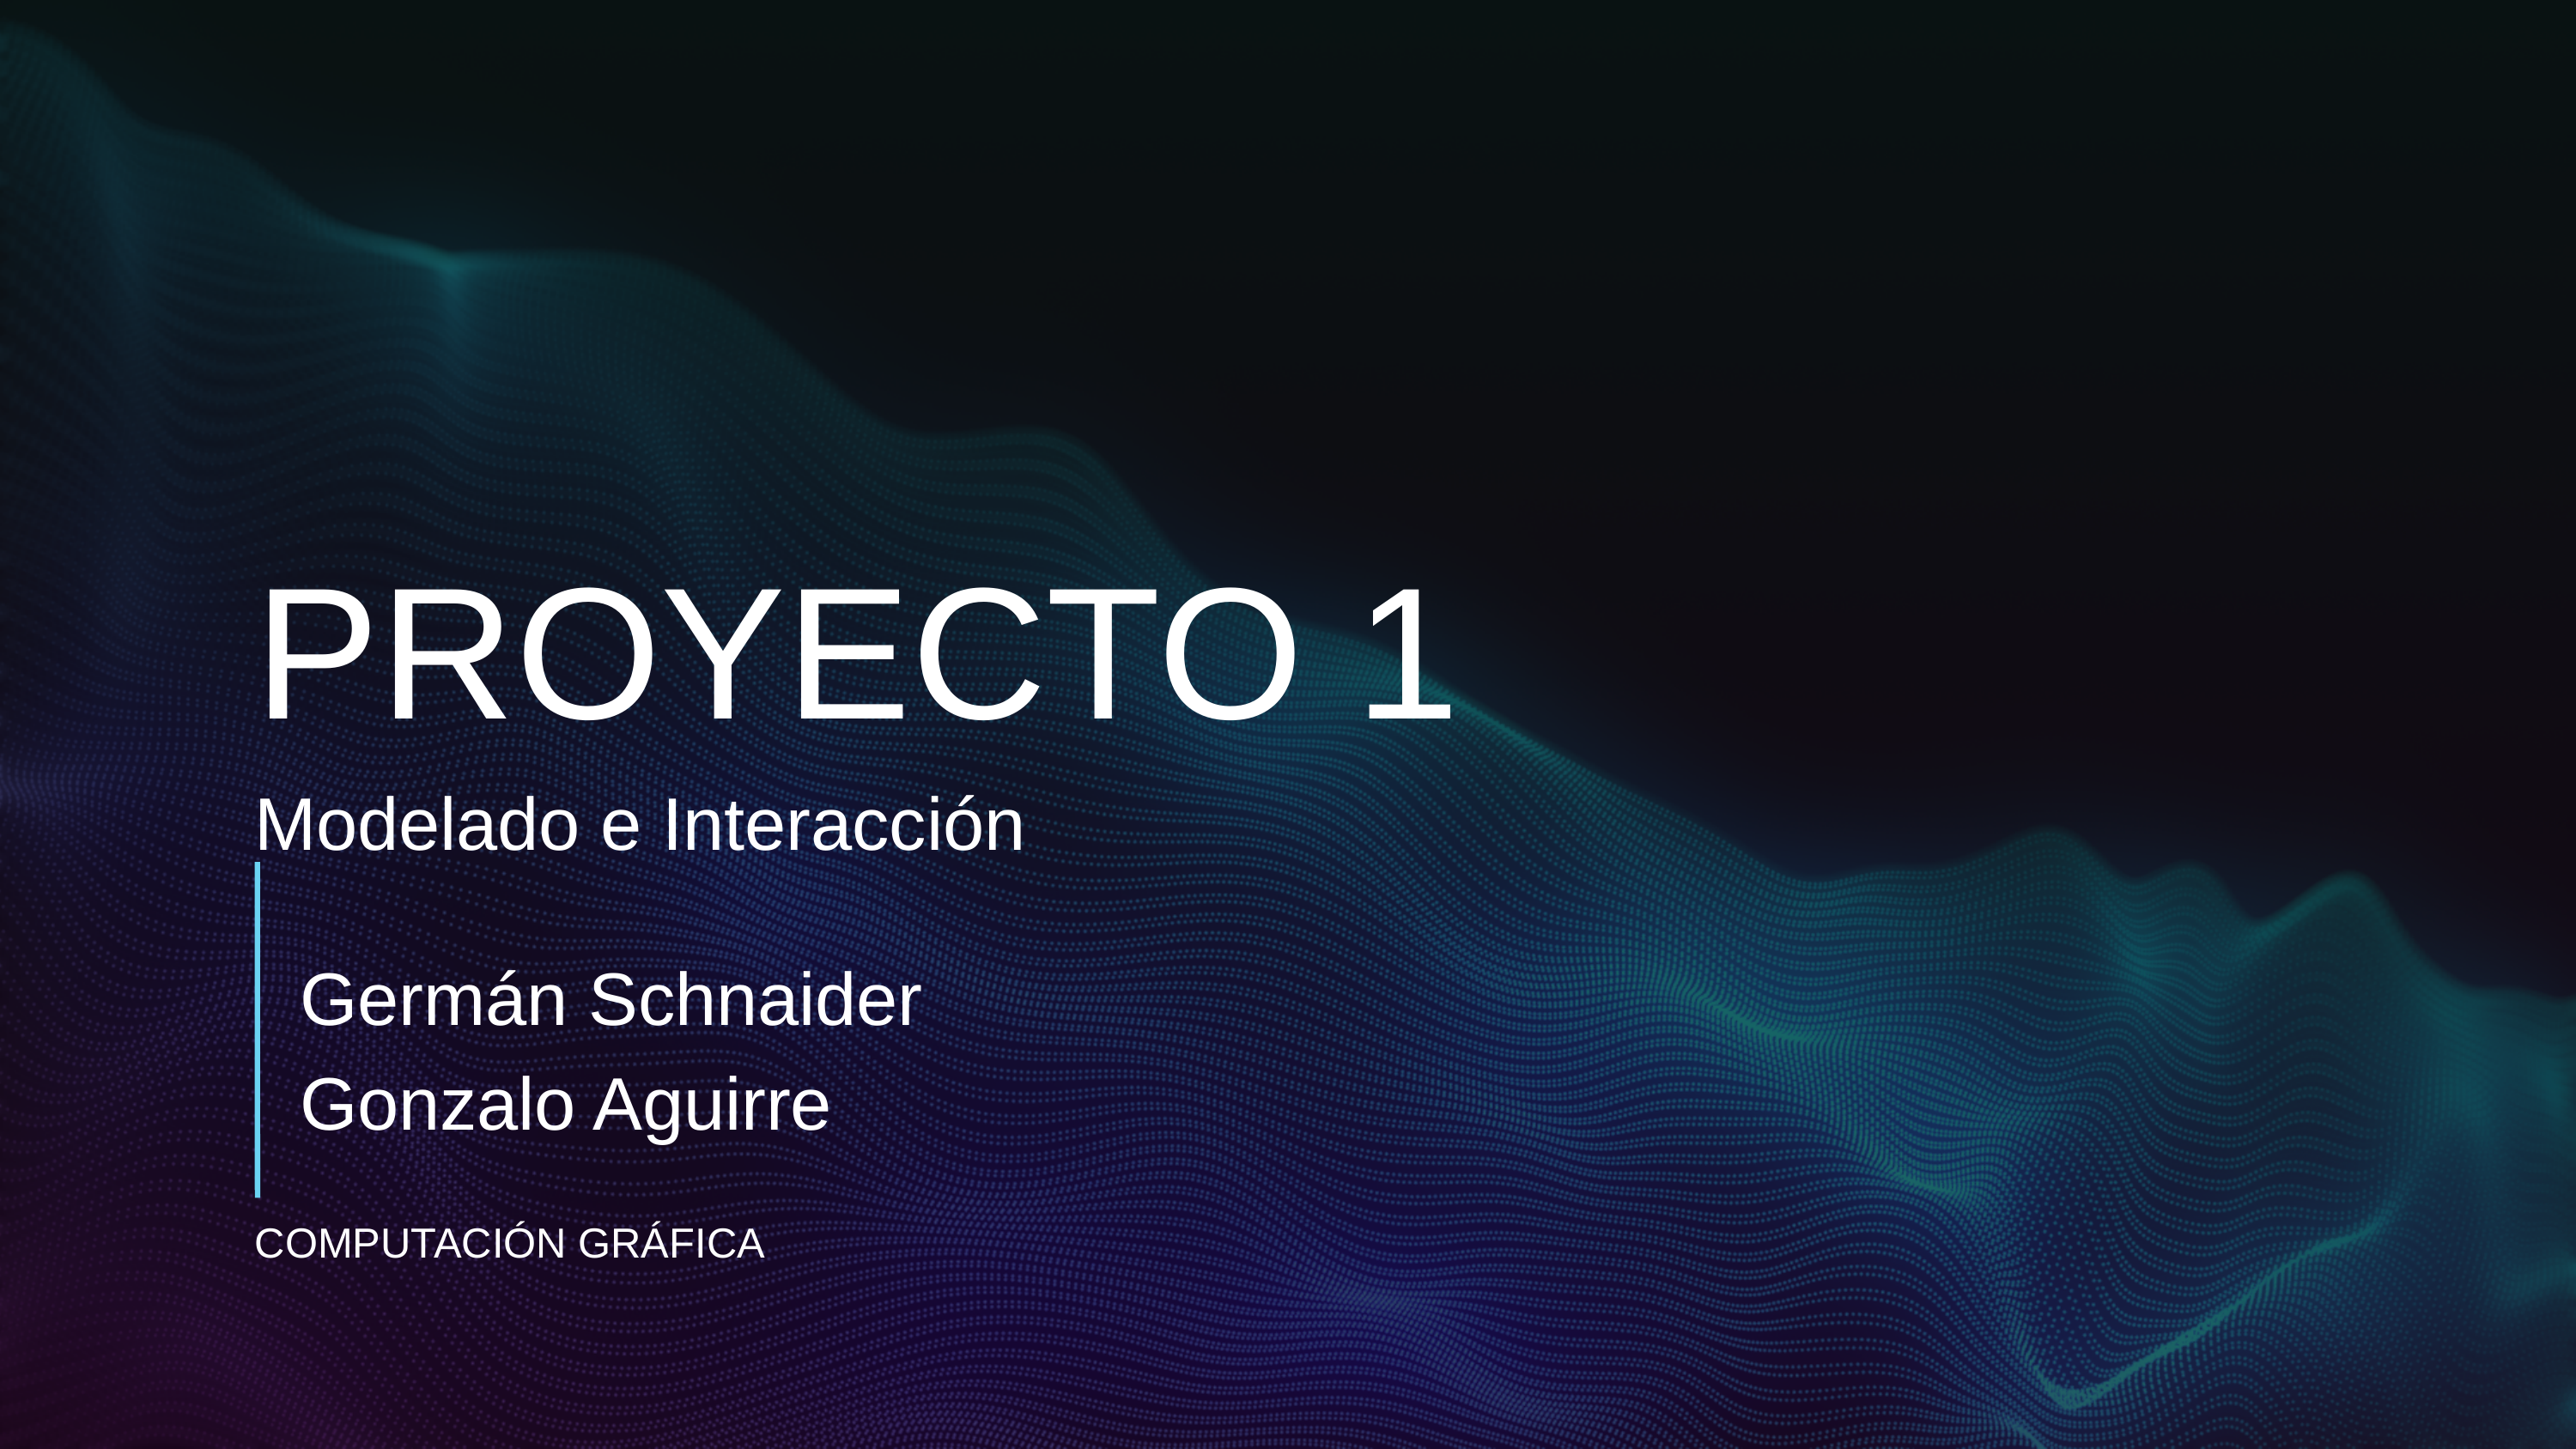

PROYECTO 1
Modelado e Interacción

Germán Schnaider
Gonzalo Aguirre
COMPUTACIÓN GRÁFICA